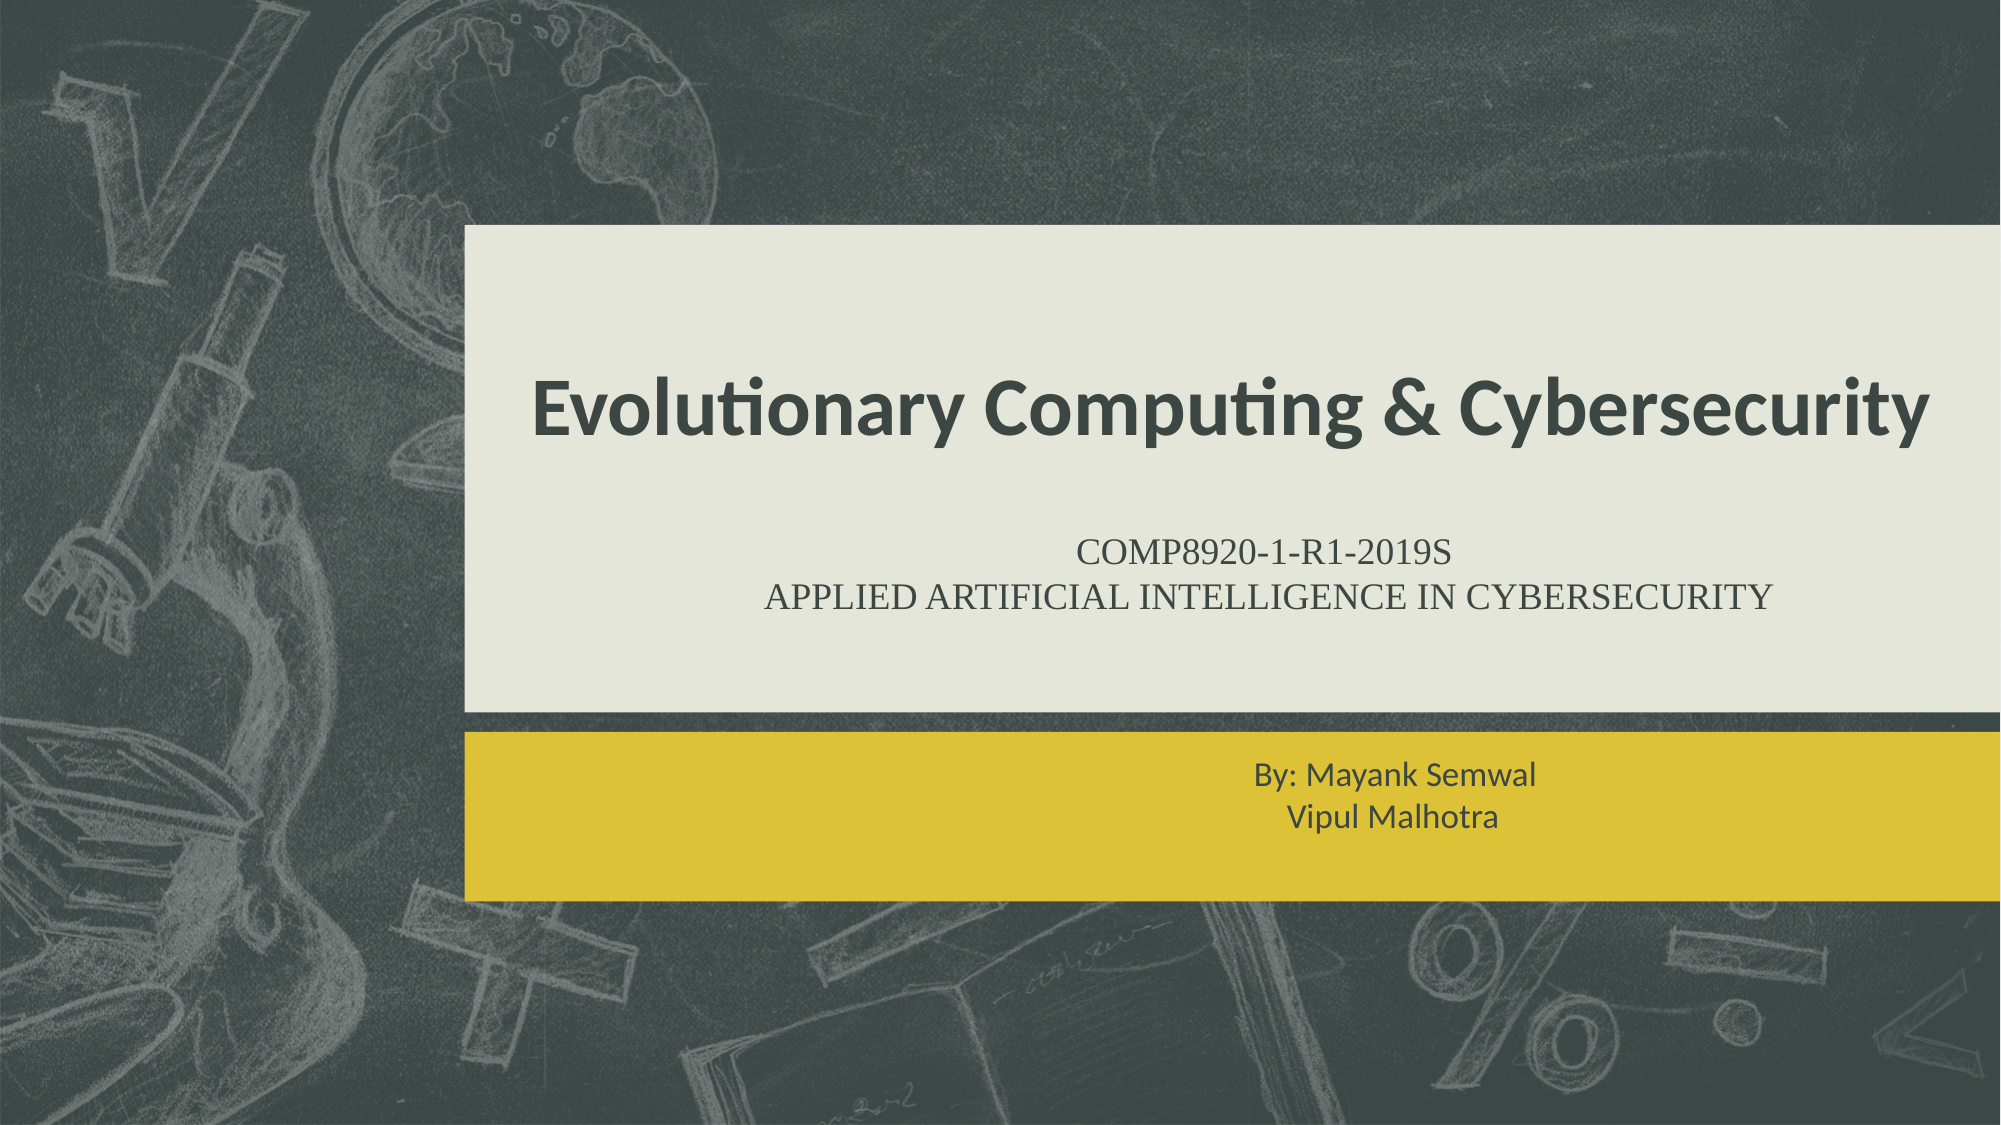

# Evolutionary Computing & Cybersecurity
COMP8920-1-R1-2019S
 APPLIED ARTIFICIAL INTELLIGENCE IN CYBERSECURITY

						           By: Mayank Semwal
							  Vipul Malhotra